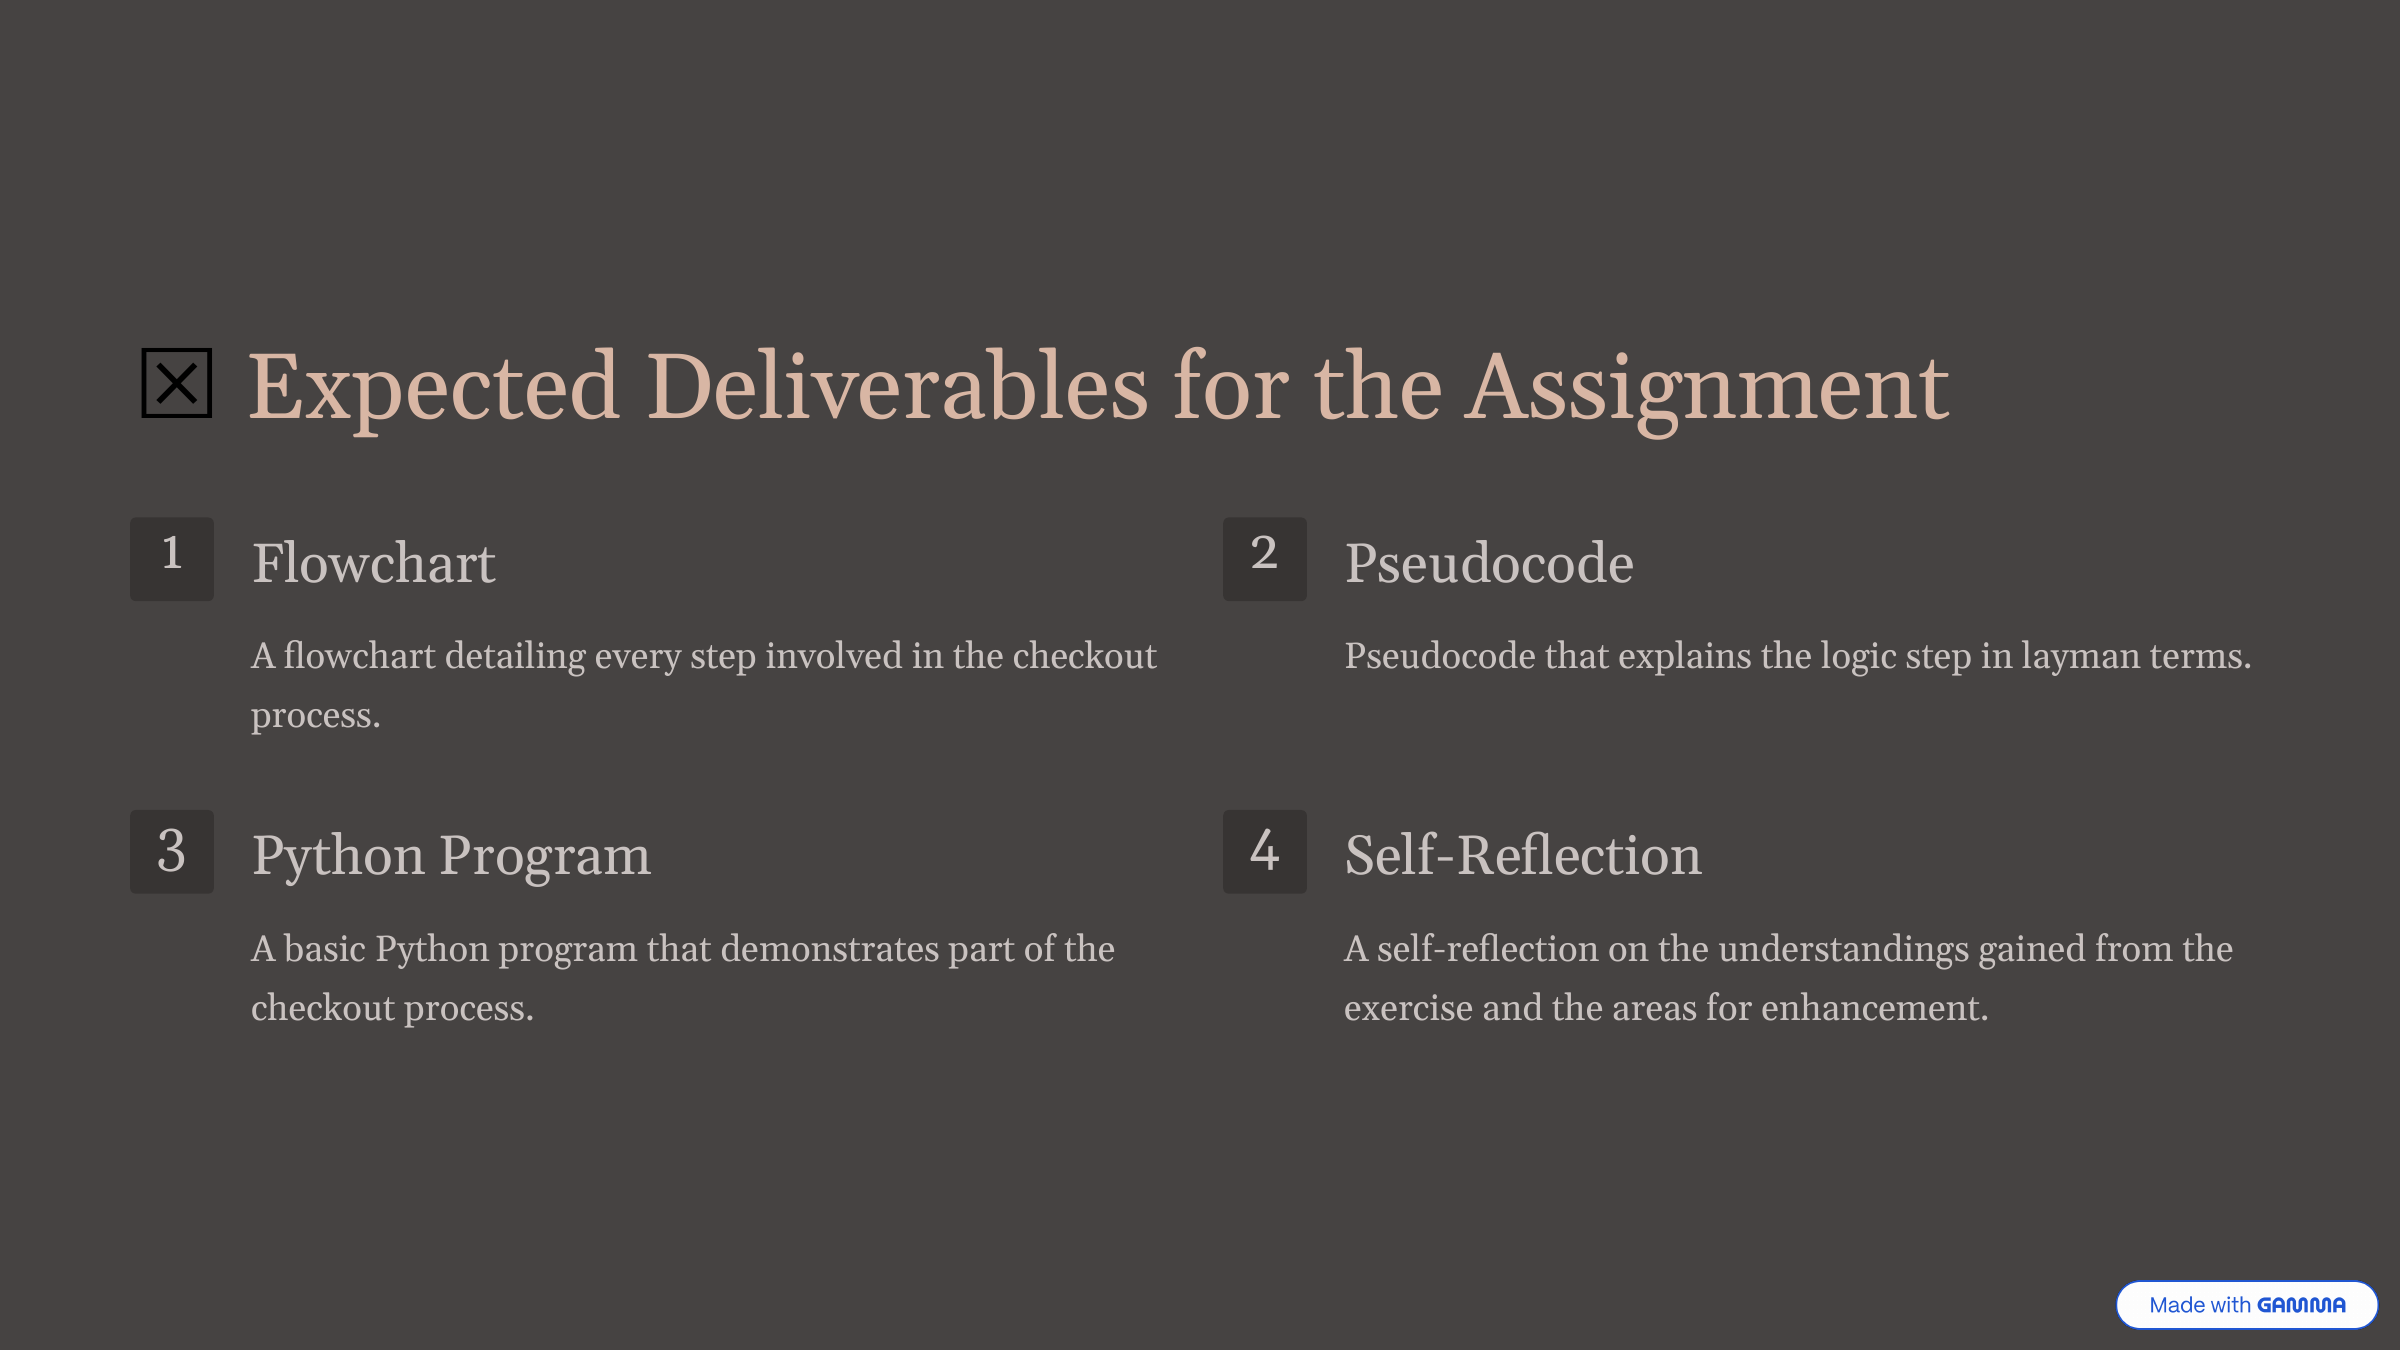

🧪 Expected Deliverables for the Assignment

1
Flowchart
2
Pseudocode
A flowchart detailing every step involved in the checkout process.
Pseudocode that explains the logic step in layman terms.

3
Python Program
4
Self-Reflection
A basic Python program that demonstrates part of the checkout process.
A self-reflection on the understandings gained from the exercise and the areas for enhancement.